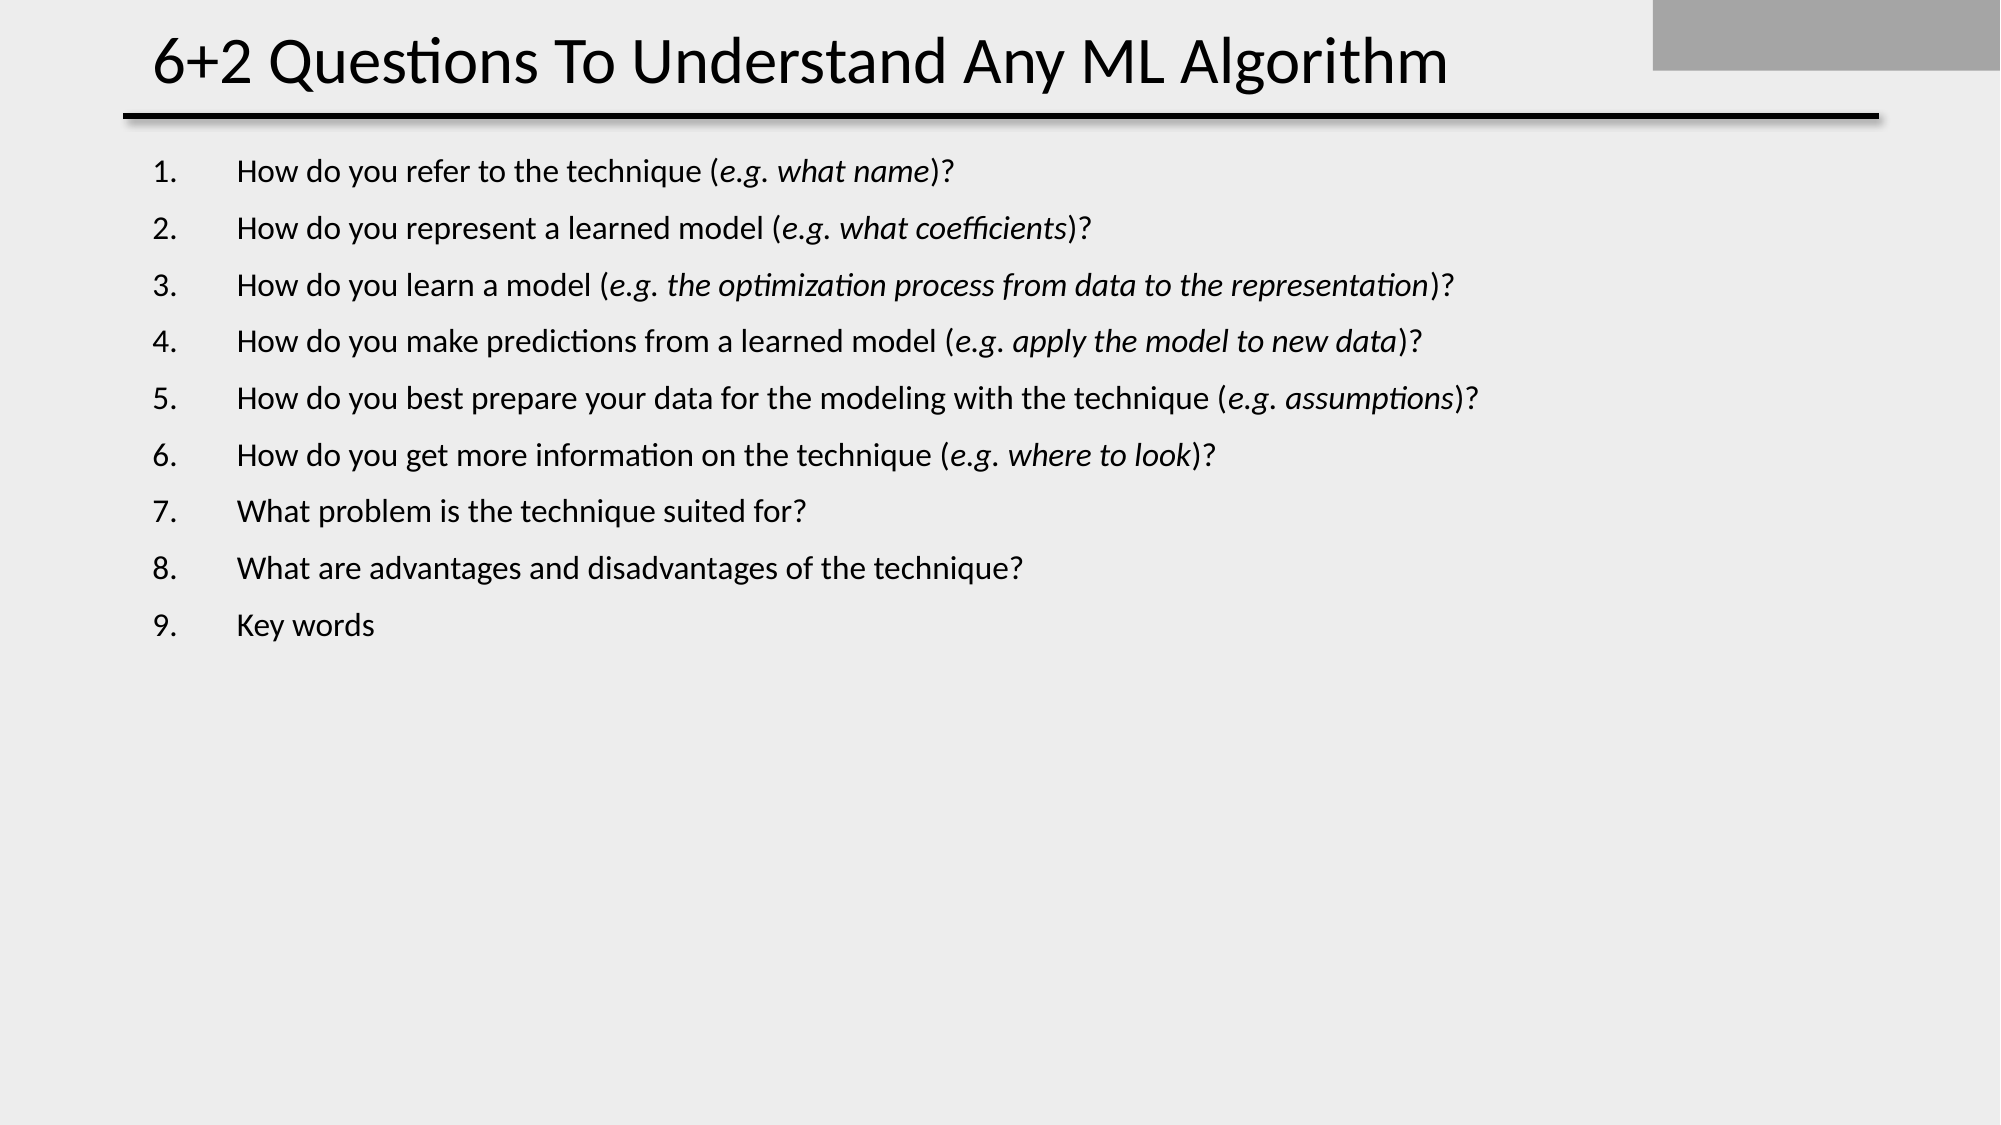

# 6+2 Questions To Understand Any ML Algorithm
How do you refer to the technique (e.g. what name)?
How do you represent a learned model (e.g. what coefficients)?
How do you learn a model (e.g. the optimization process from data to the representation)?
How do you make predictions from a learned model (e.g. apply the model to new data)?
How do you best prepare your data for the modeling with the technique (e.g. assumptions)?
How do you get more information on the technique (e.g. where to look)?
What problem is the technique suited for?
What are advantages and disadvantages of the technique?
Key words